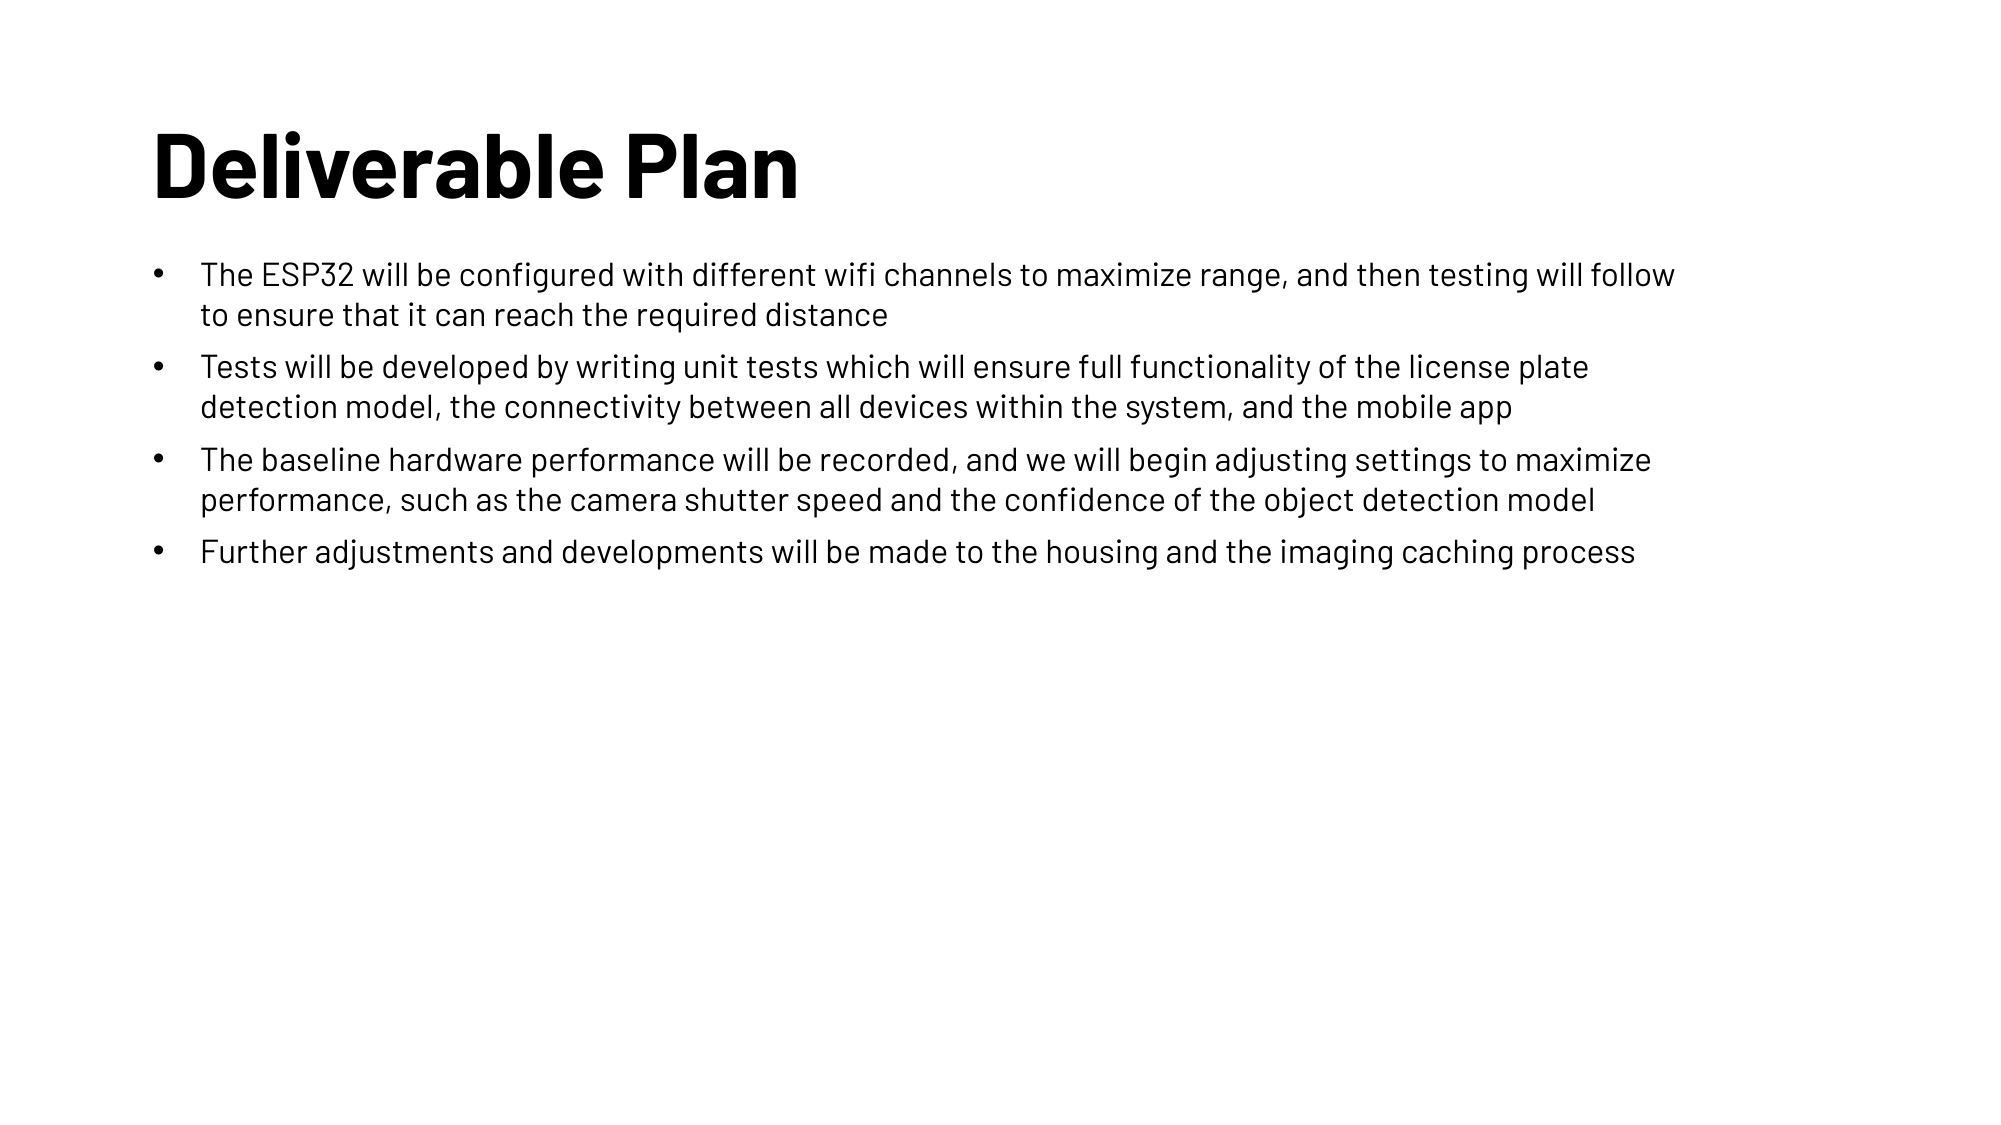

# Deliverable Plan
The ESP32 will be configured with different wifi channels to maximize range, and then testing will follow to ensure that it can reach the required distance
Tests will be developed by writing unit tests which will ensure full functionality of the license plate detection model, the connectivity between all devices within the system, and the mobile app
The baseline hardware performance will be recorded, and we will begin adjusting settings to maximize performance, such as the camera shutter speed and the confidence of the object detection model
Further adjustments and developments will be made to the housing and the imaging caching process